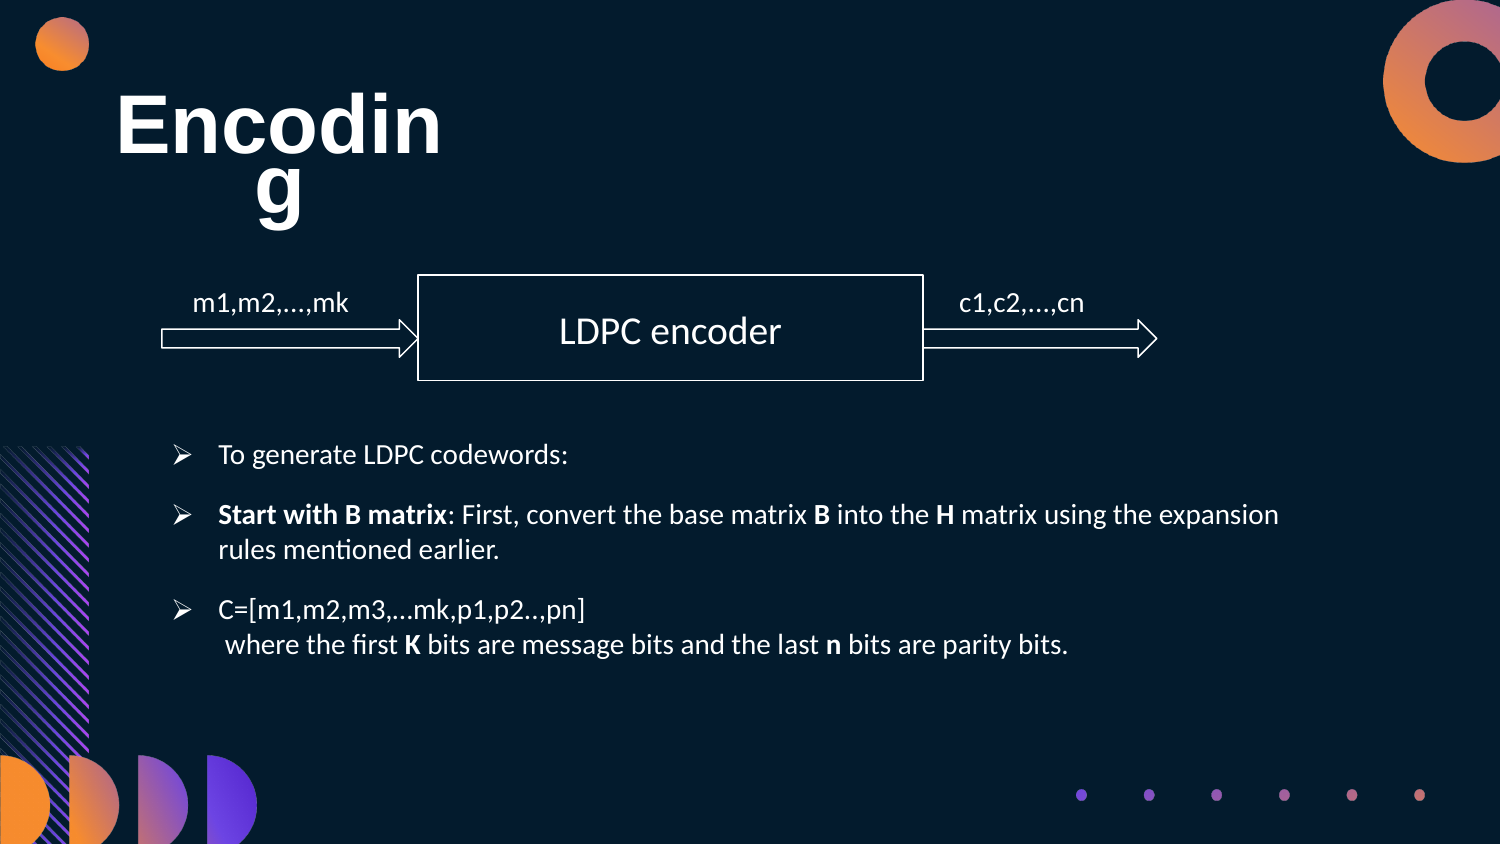

# Encoding
m1,m2,...,mk
c1,c2,...,cn
LDPC encoder

To generate LDPC codewords:
Start with B matrix: First, convert the base matrix B into the H matrix using the expansion rules mentioned earlier.
C=[m1,m2,m3,…mk,p1,p2..,pn]
 where the first K bits are message bits and the last n bits are parity bits.